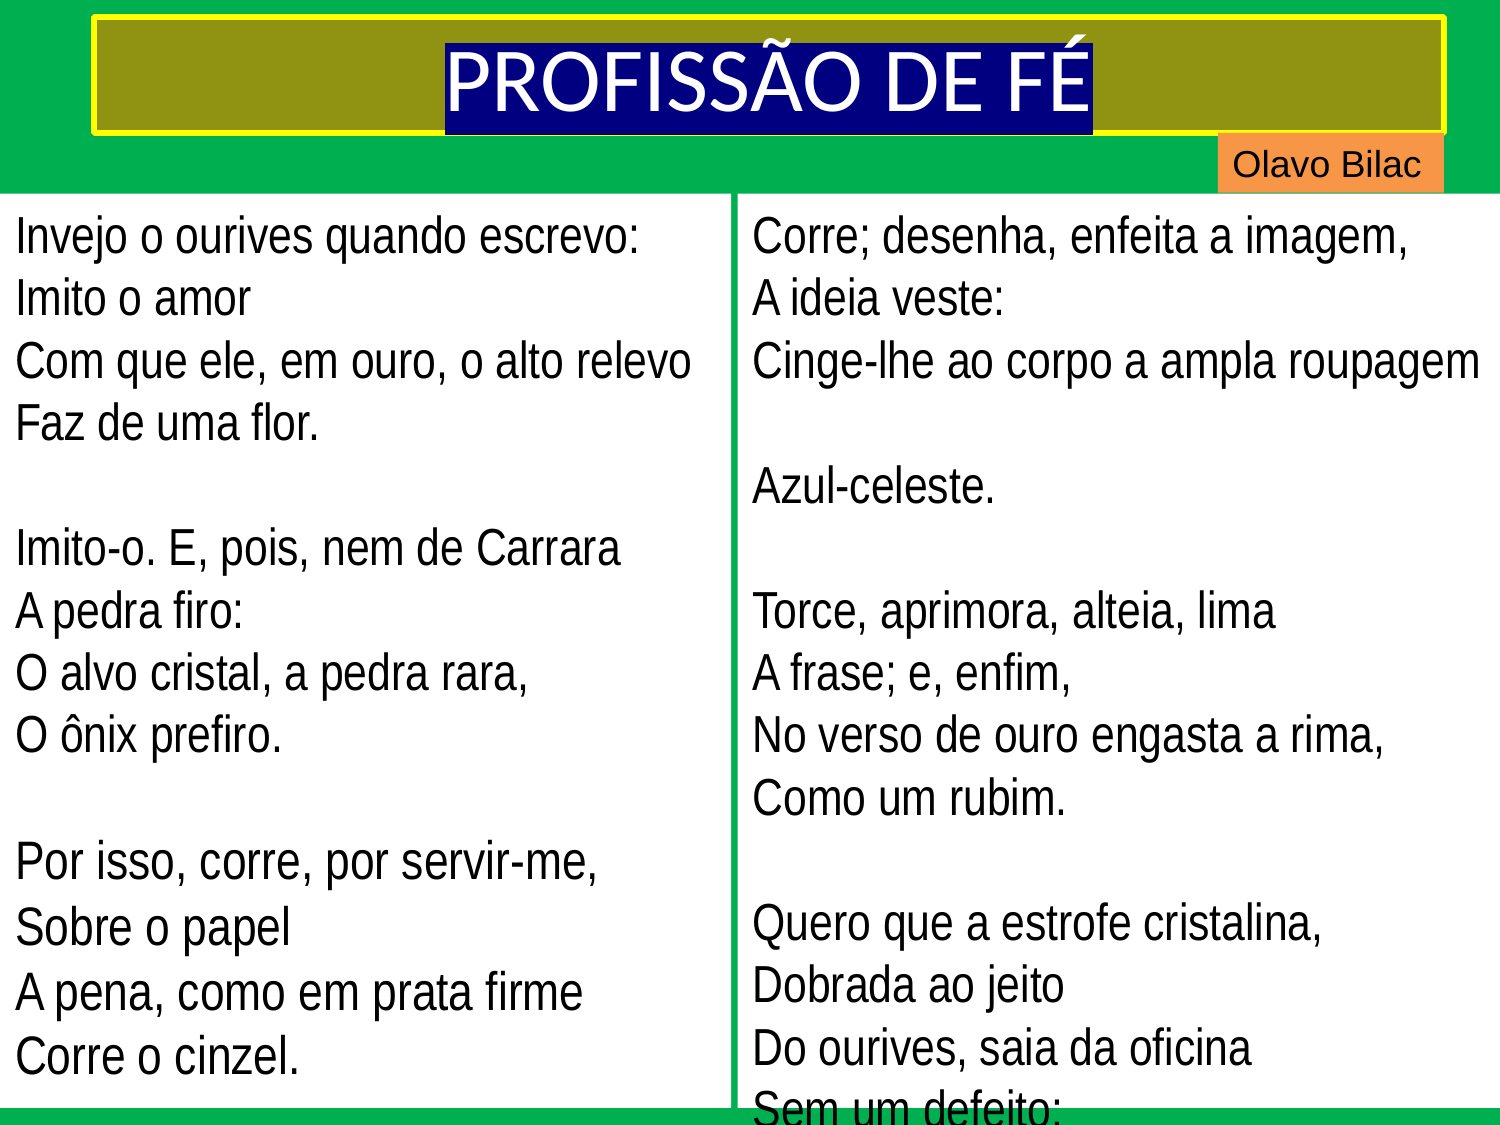

# PROFISSÃO DE FÉ
Olavo Bilac
Invejo o ourives quando escrevo:
Imito o amor
Com que ele, em ouro, o alto relevo
Faz de uma flor.

Imito-o. E, pois, nem de Carrara
A pedra firo:
O alvo cristal, a pedra rara,
O ônix prefiro.

Por isso, corre, por servir-me,
Sobre o papel
A pena, como em prata firme
Corre o cinzel.

Corre; desenha, enfeita a imagem,
A ideia veste:
Cinge-lhe ao corpo a ampla roupagem
Azul-celeste.

Torce, aprimora, alteia, lima
A frase; e, enfim,
No verso de ouro engasta a rima,
Como um rubim.

Quero que a estrofe cristalina,
Dobrada ao jeito
Do ourives, saia da oficina
Sem um defeito: